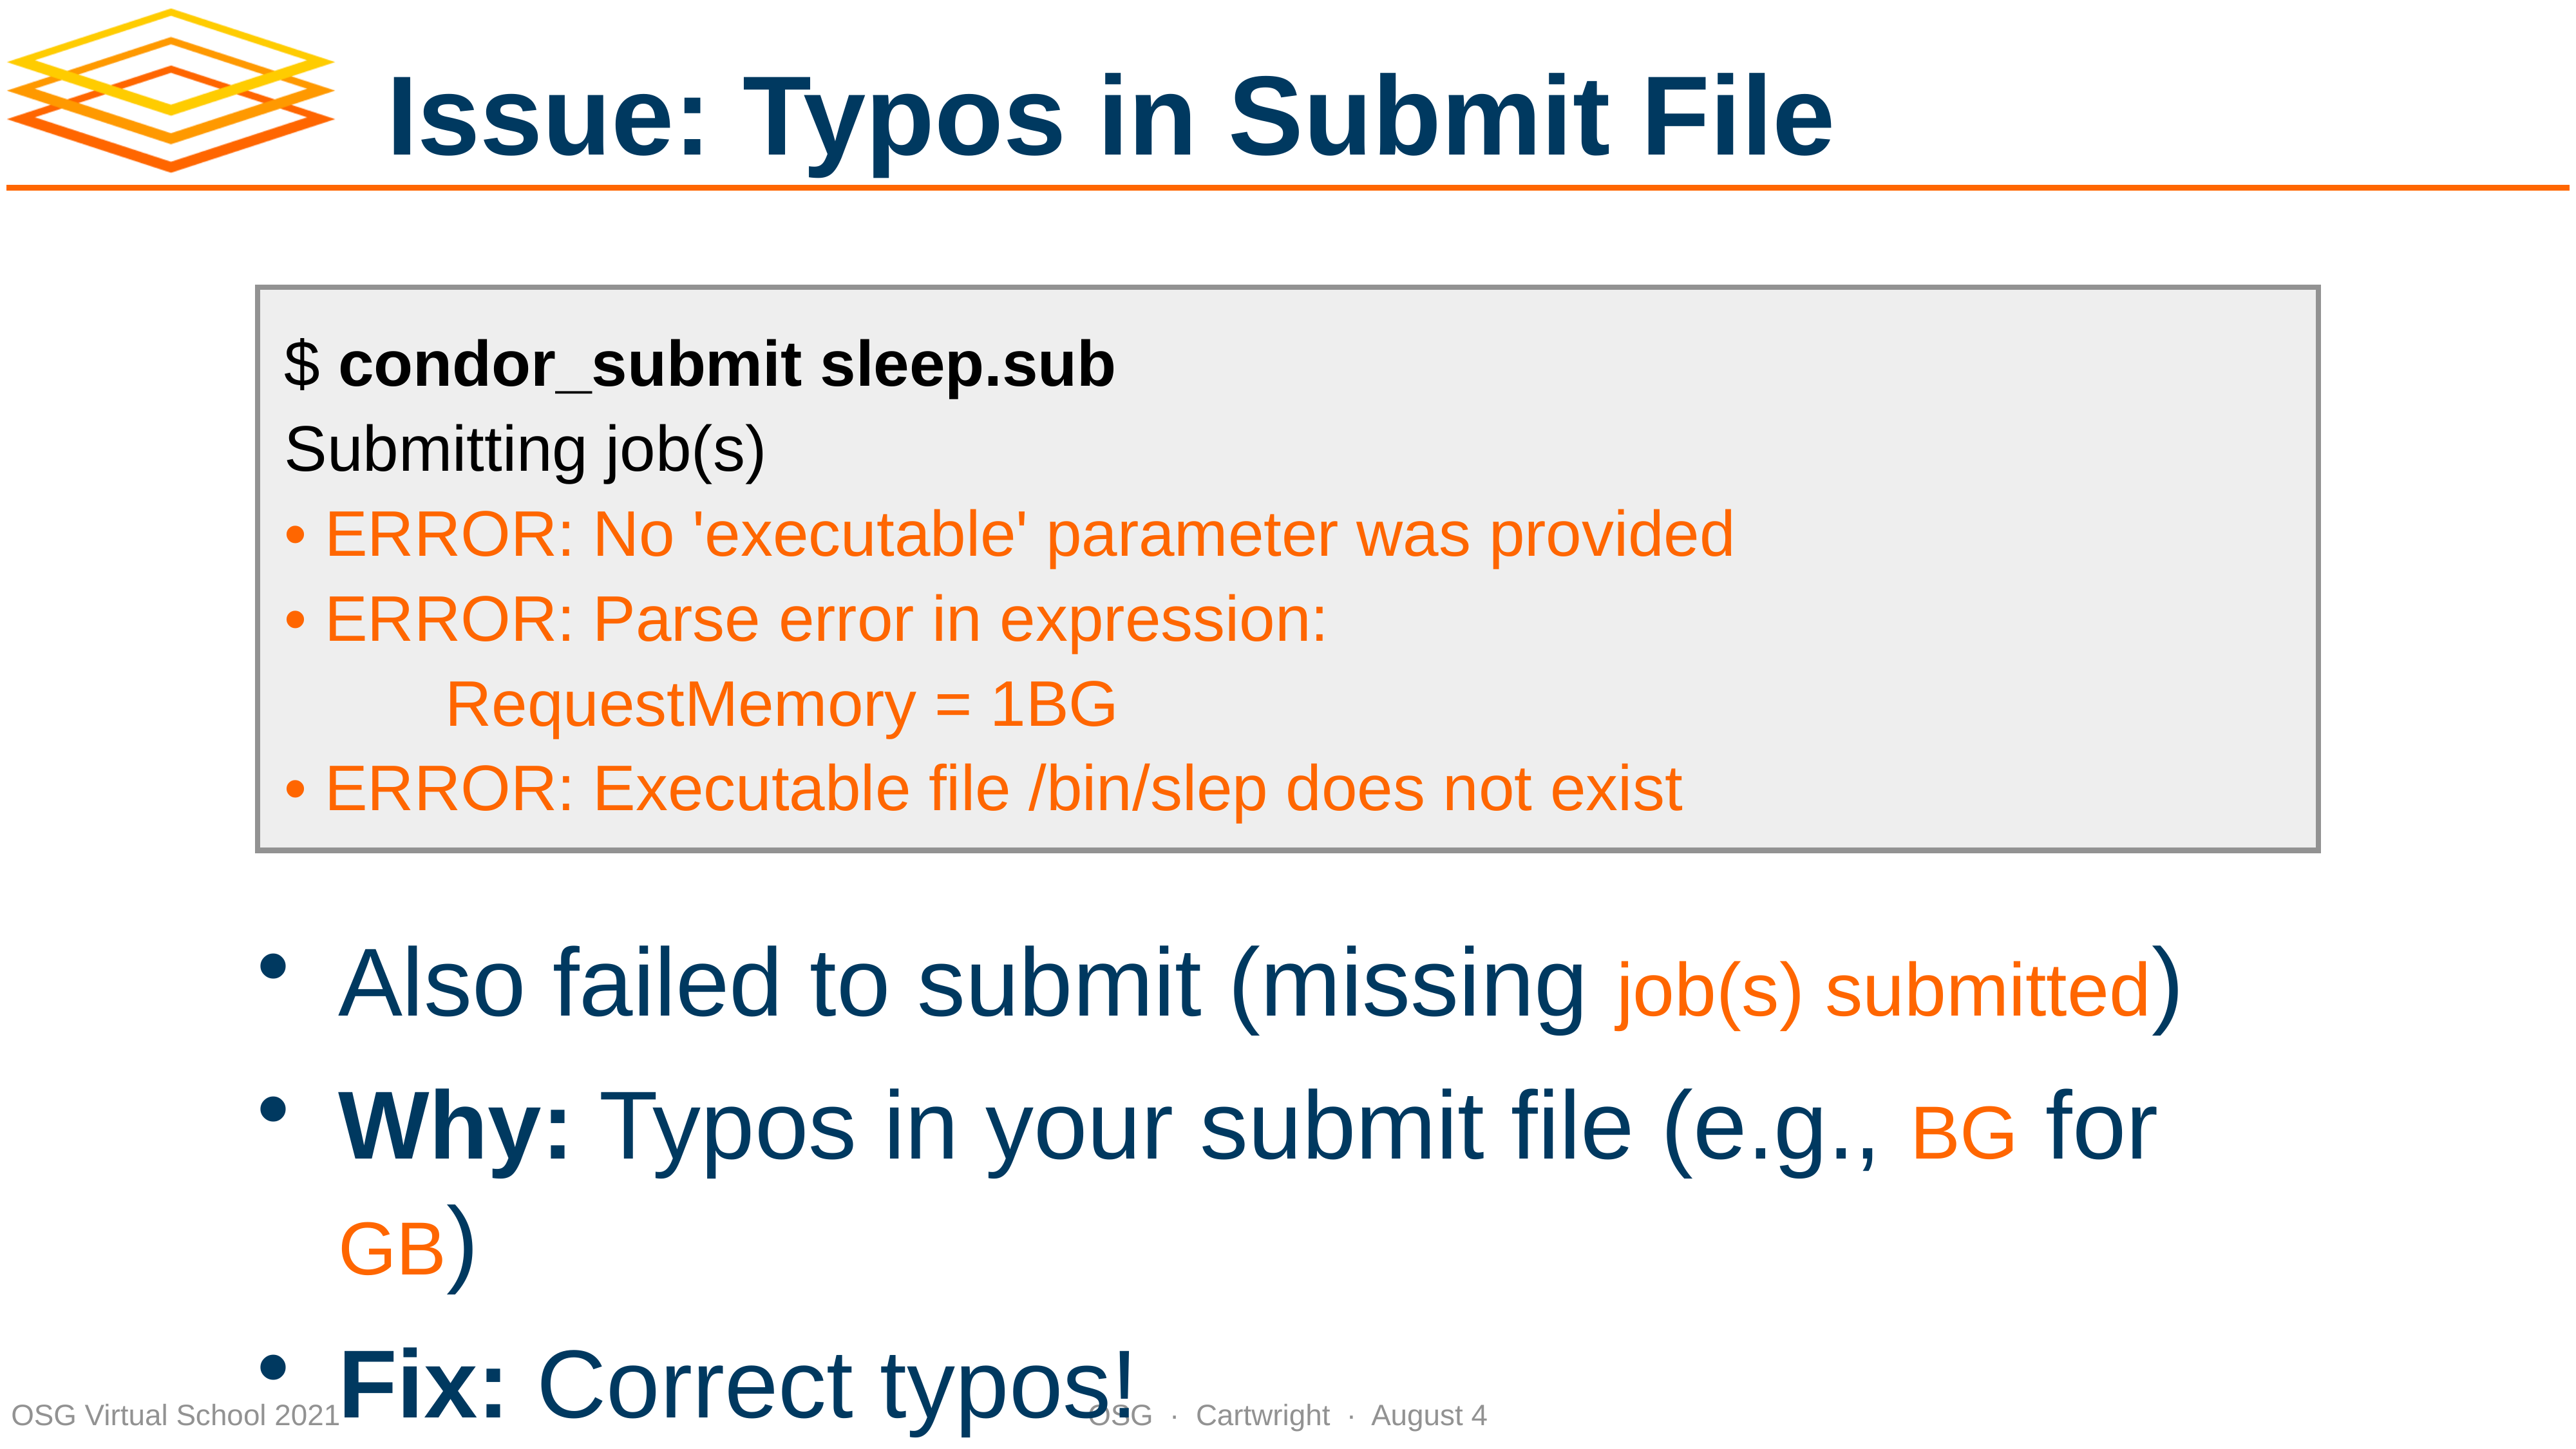

# Issue: Typos in Submit File
$ condor_submit sleep.sub
Submitting job(s)
• ERROR: No 'executable' parameter was provided
• ERROR: Parse error in expression:
         RequestMemory = 1BG
• ERROR: Executable file /bin/slep does not exist
Also failed to submit (missing job(s) submitted)
Why: Typos in your submit file (e.g., BG for GB)
Fix: Correct typos!
39